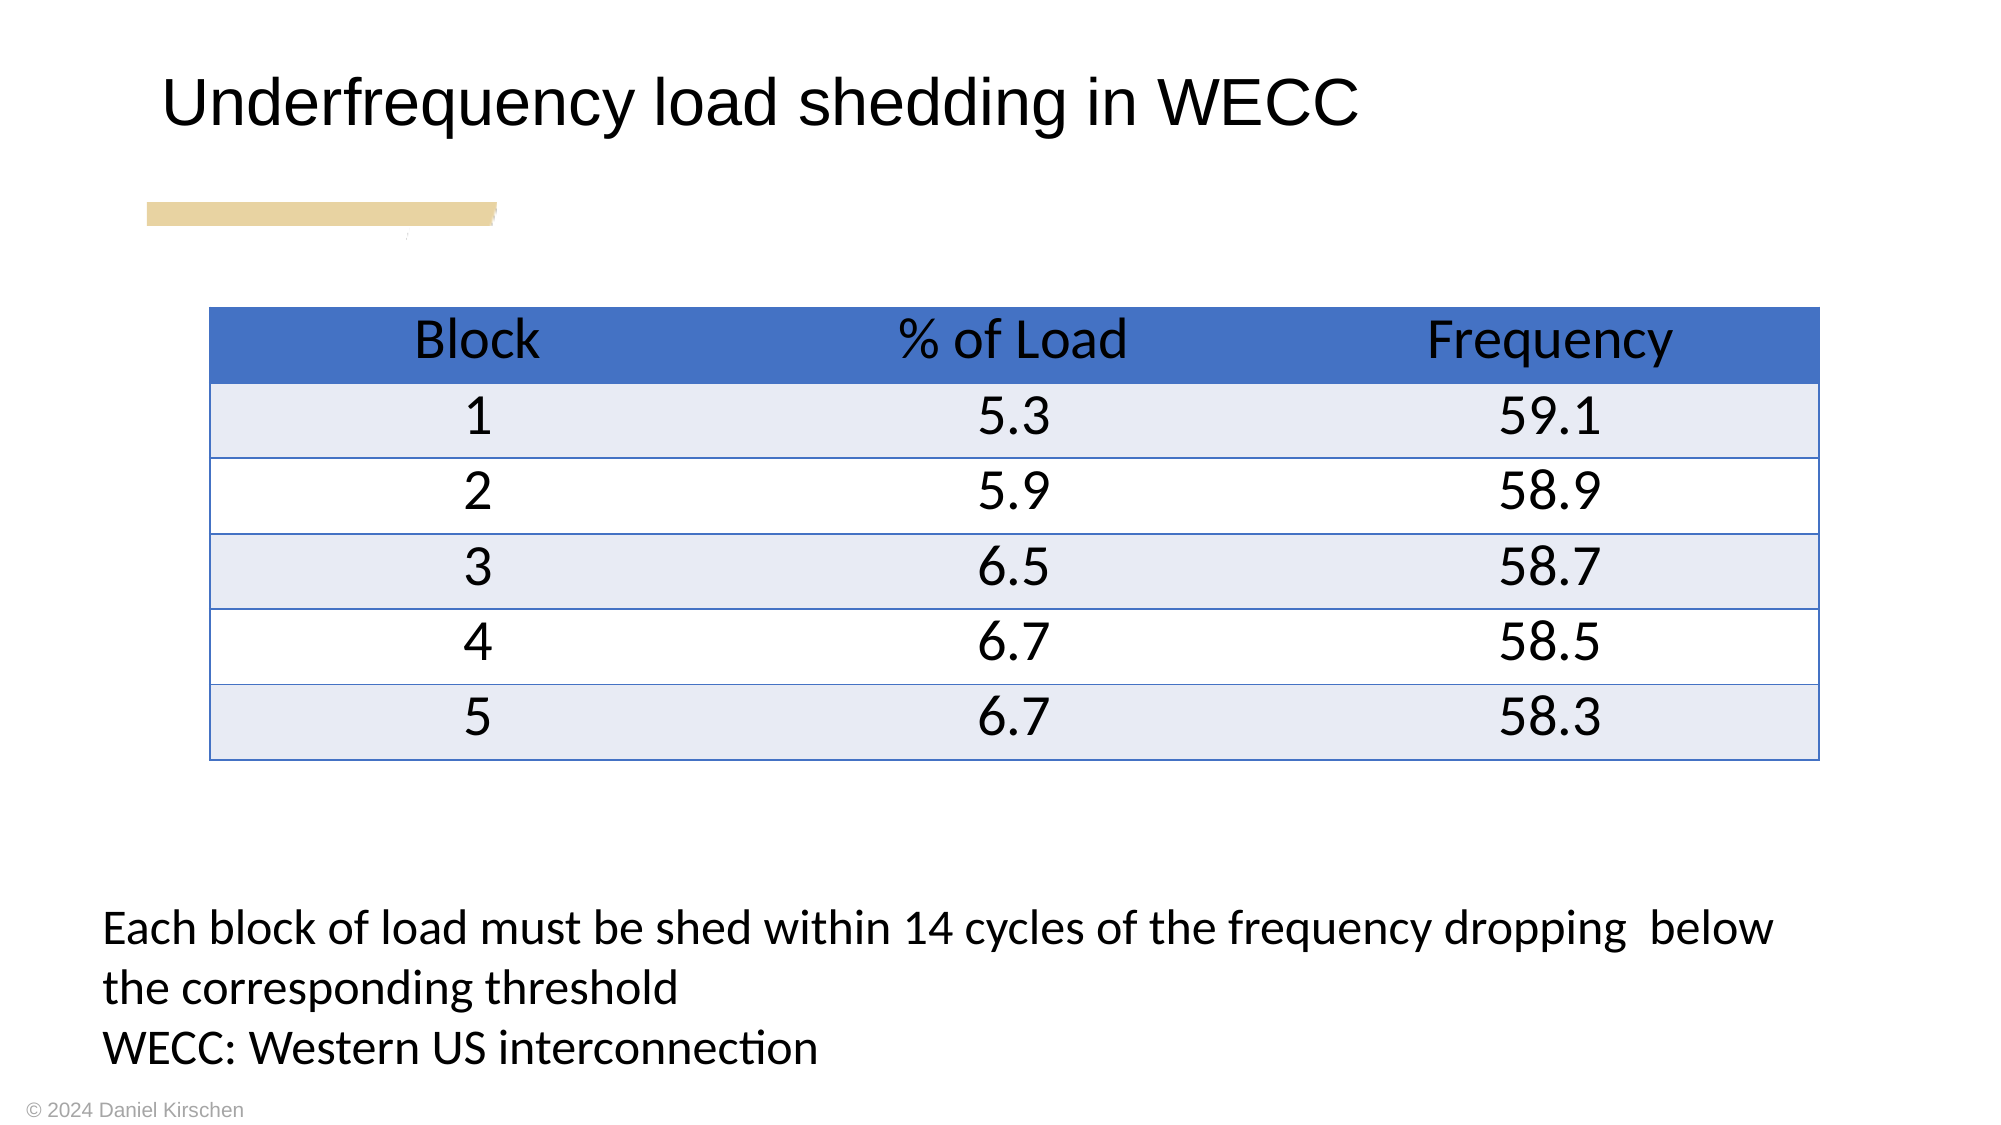

Underfrequency load shedding in WECC
| Block | % of Load | Frequency |
| --- | --- | --- |
| 1 | 5.3 | 59.1 |
| 2 | 5.9 | 58.9 |
| 3 | 6.5 | 58.7 |
| 4 | 6.7 | 58.5 |
| 5 | 6.7 | 58.3 |
Each block of load must be shed within 14 cycles of the frequency dropping  below the corresponding threshold
WECC: Western US interconnection